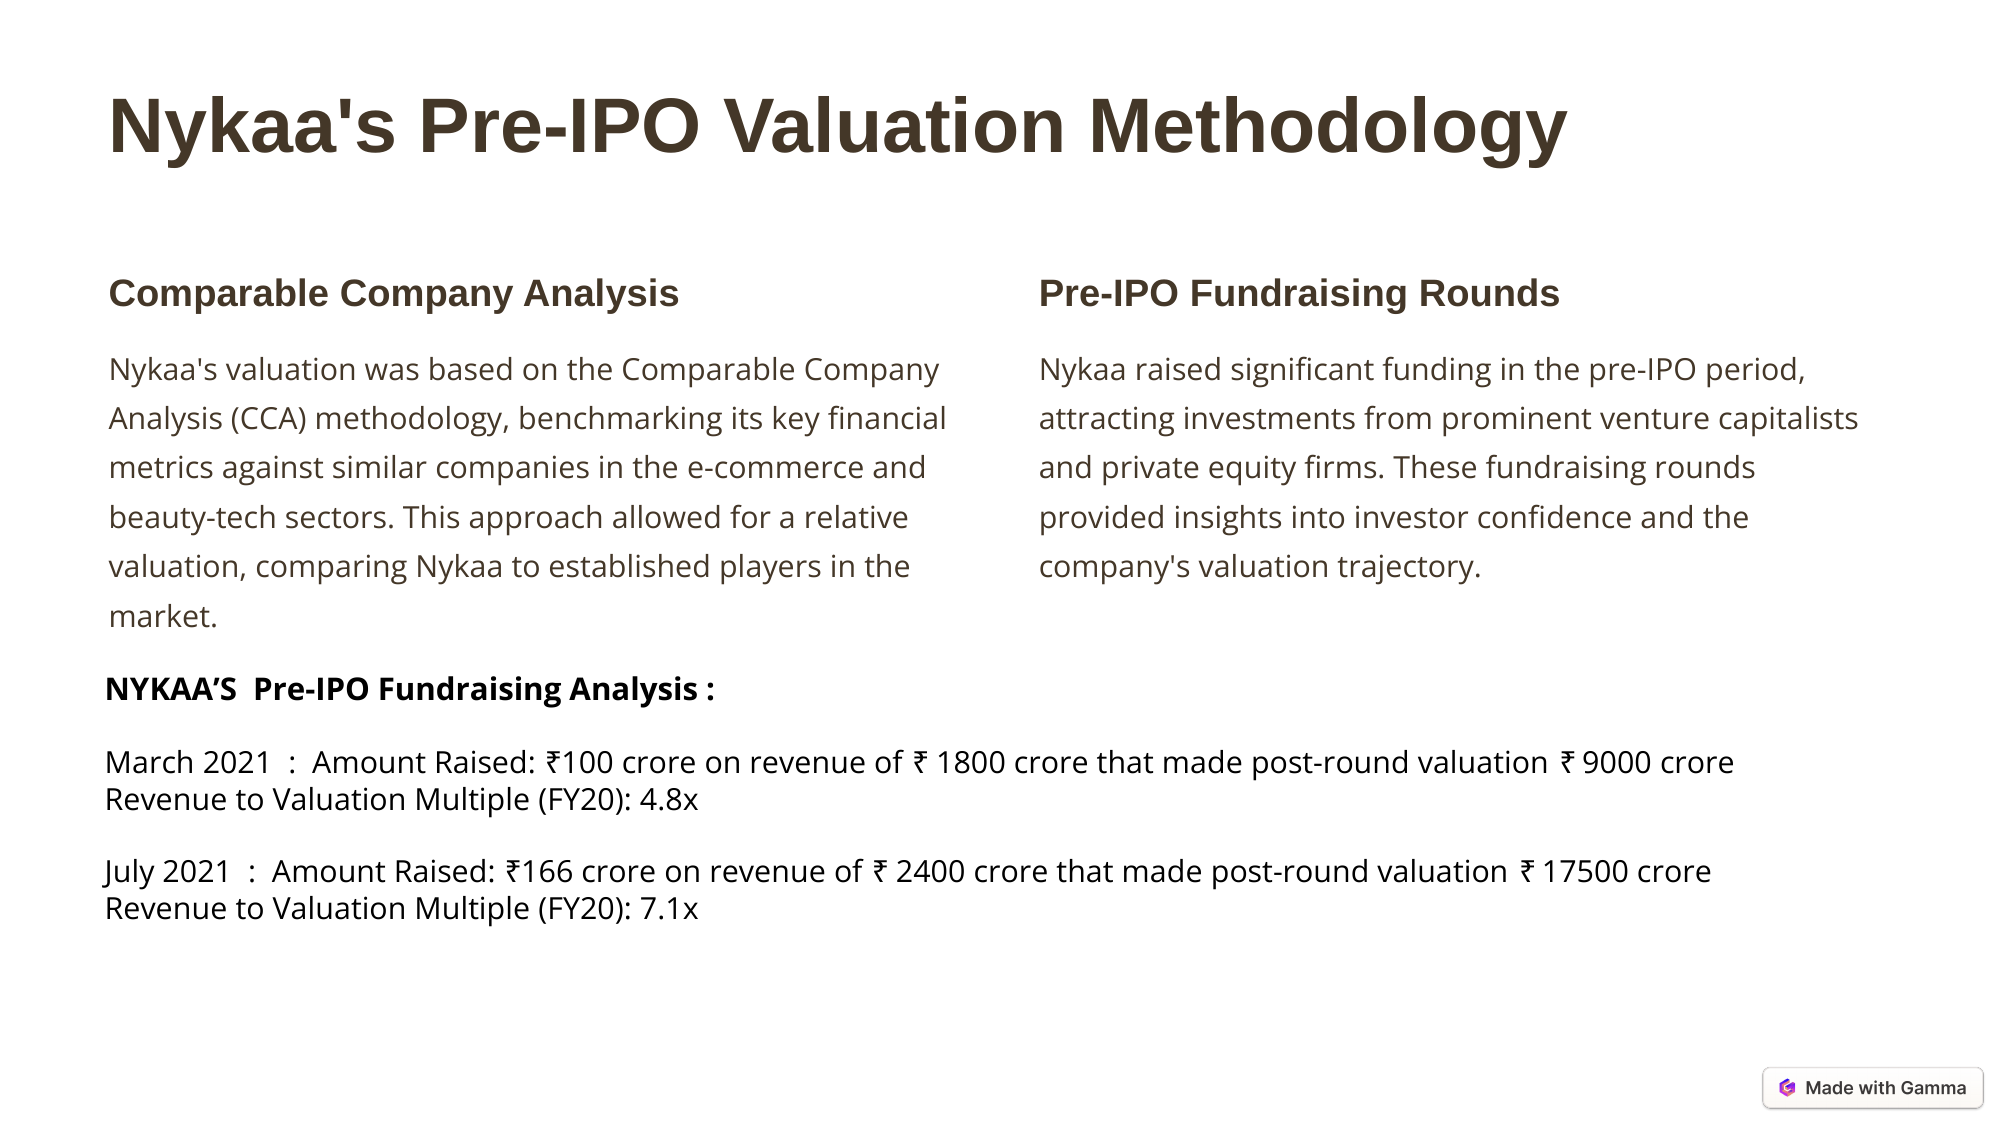

Nykaa's Pre-IPO Valuation Methodology
Comparable Company Analysis
Pre-IPO Fundraising Rounds
Nykaa's valuation was based on the Comparable Company Analysis (CCA) methodology, benchmarking its key financial metrics against similar companies in the e-commerce and beauty-tech sectors. This approach allowed for a relative valuation, comparing Nykaa to established players in the market.
Nykaa raised significant funding in the pre-IPO period, attracting investments from prominent venture capitalists and private equity firms. These fundraising rounds provided insights into investor confidence and the company's valuation trajectory.
NYKAA’S  Pre-IPO Fundraising Analysis :

March 2021  :  Amount Raised: ₹100 crore on revenue of ₹ 1800 crore that made post-round valuation ₹ 9000 crore
Revenue to Valuation Multiple (FY20): 4.8x

July 2021  :  Amount Raised: ₹166 crore on revenue of ₹ 2400 crore that made post-round valuation ₹ 17500 crore
Revenue to Valuation Multiple (FY20): 7.1x